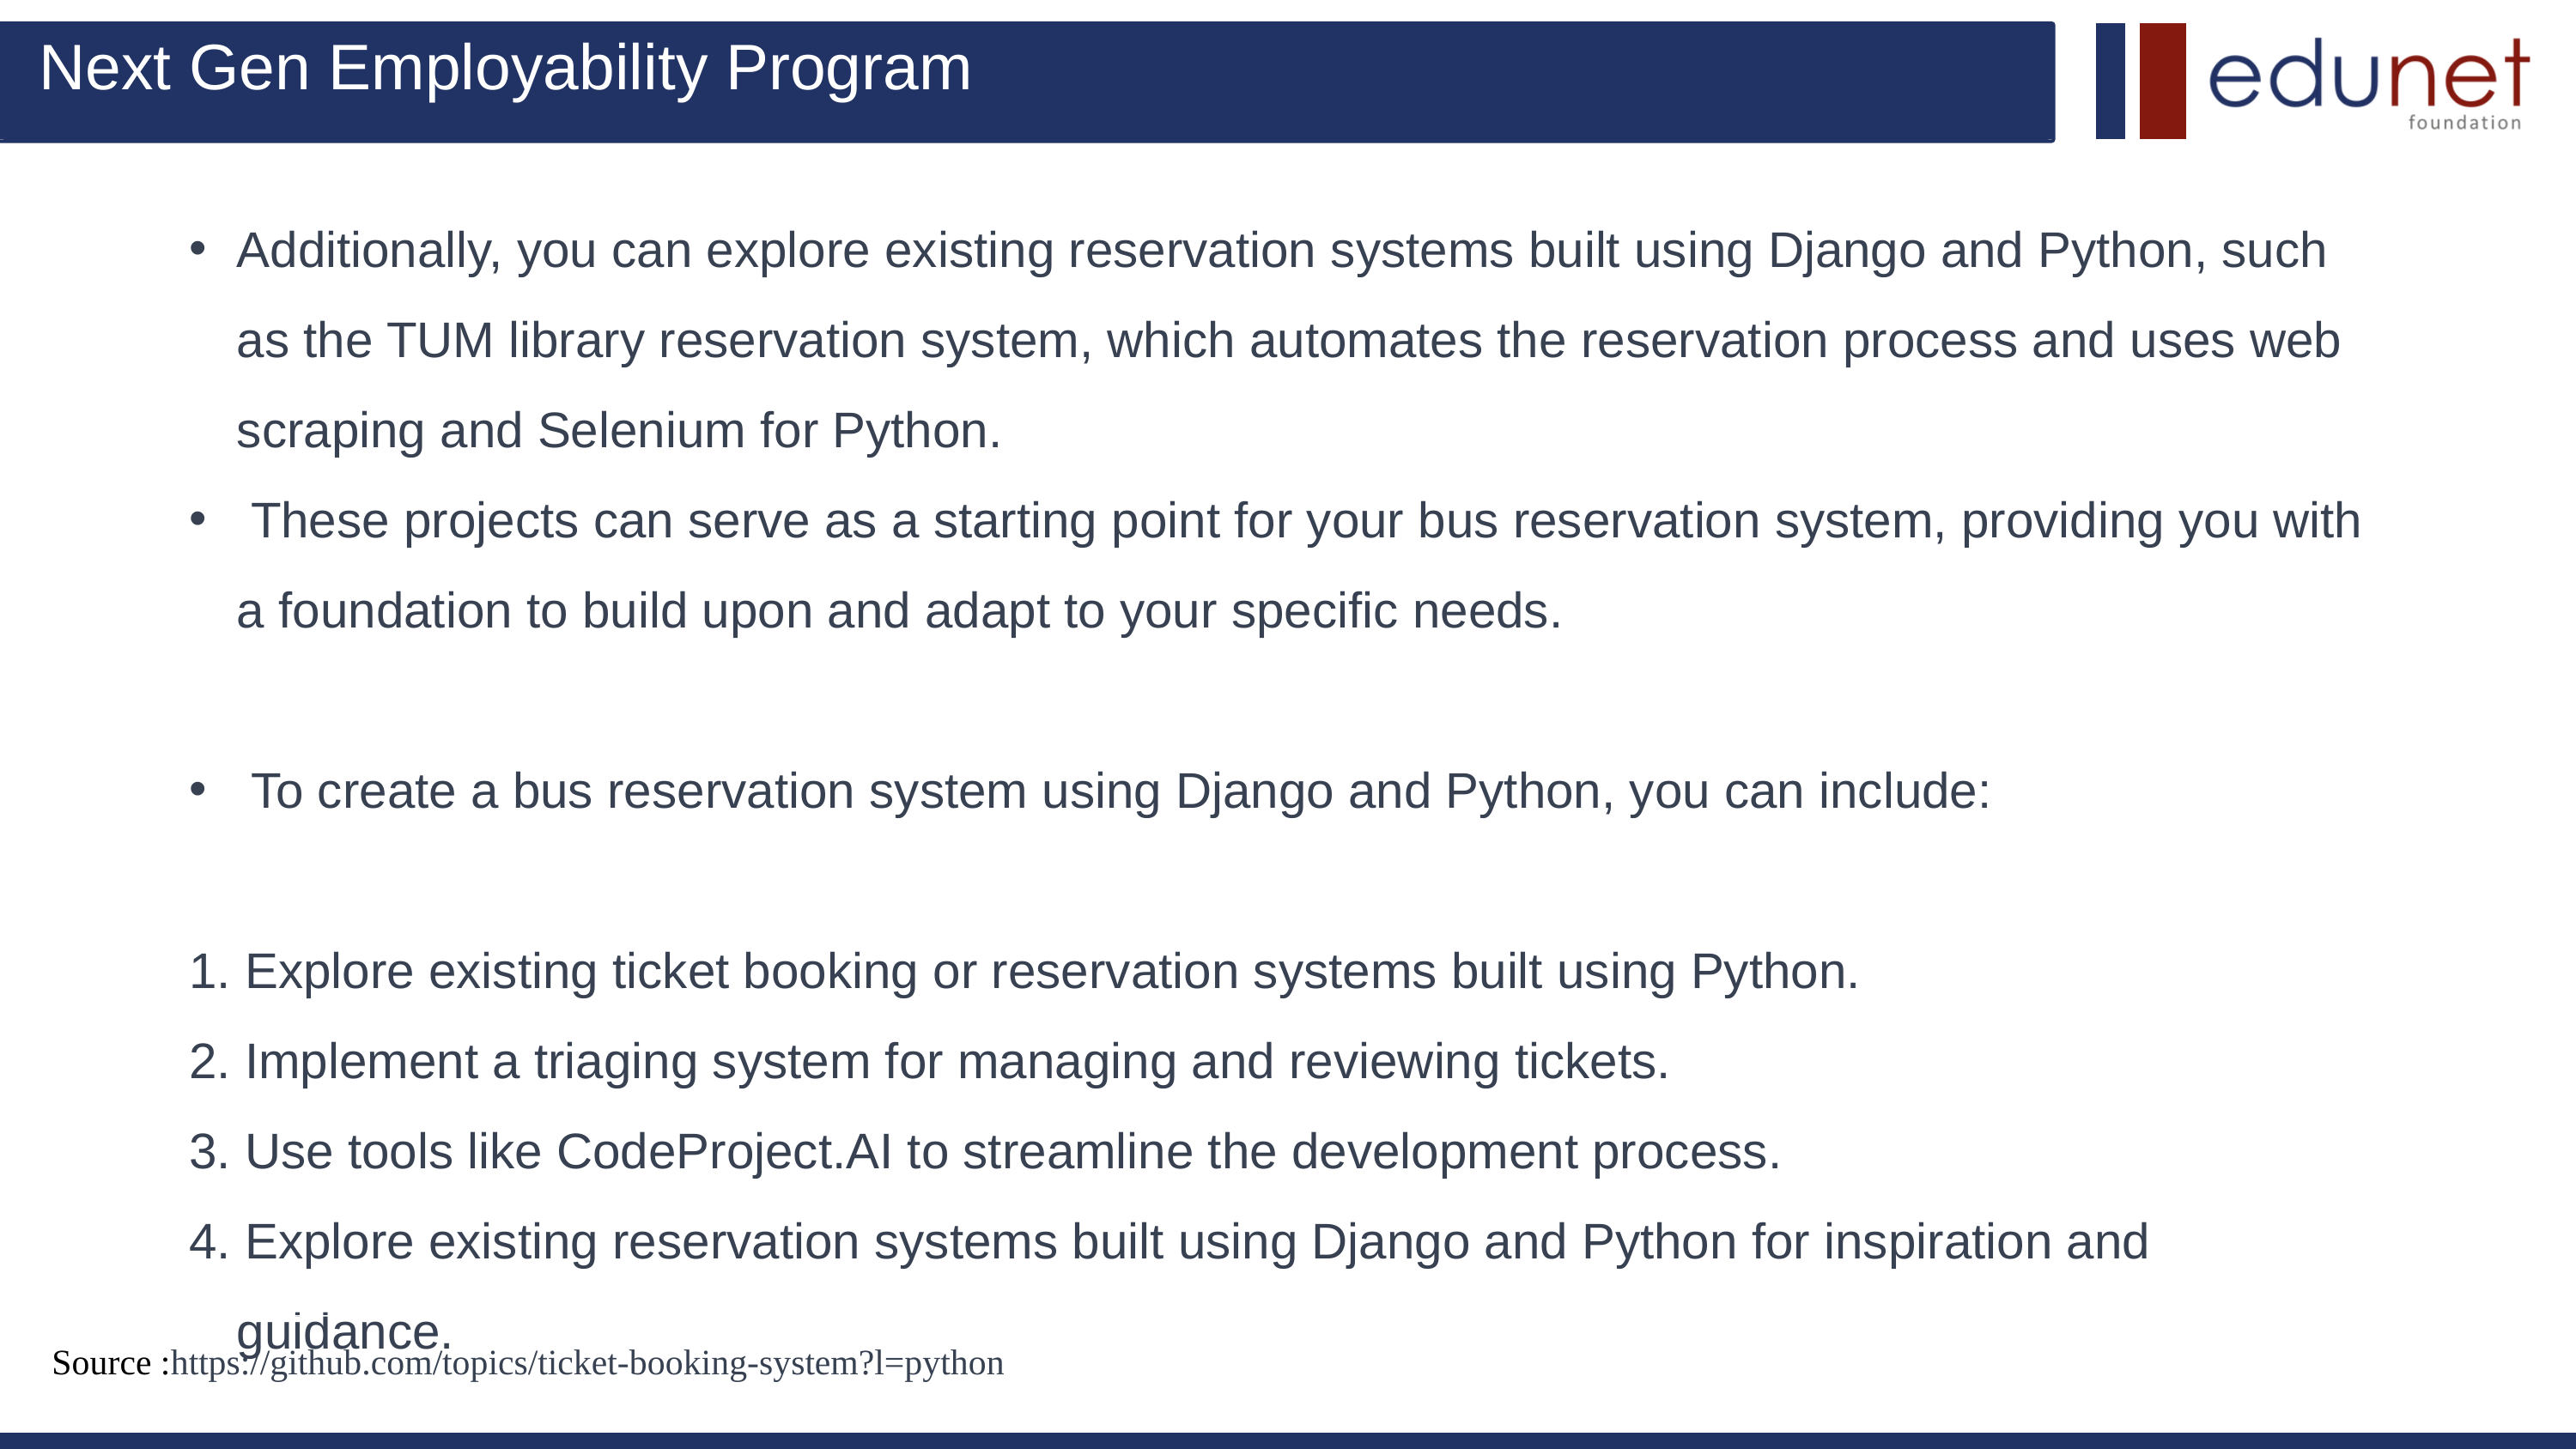

Next Gen Employability Program
Additionally, you can explore existing reservation systems built using Django and Python, such as the TUM library reservation system, which automates the reservation process and uses web scraping and Selenium for Python.
 These projects can serve as a starting point for your bus reservation system, providing you with a foundation to build upon and adapt to your specific needs.

 To create a bus reservation system using Django and Python, you can include:

1. Explore existing ticket booking or reservation systems built using Python.
2. Implement a triaging system for managing and reviewing tickets.
3. Use tools like CodeProject.AI to streamline the development process.
4. Explore existing reservation systems built using Django and Python for inspiration and guidance.

Source :https://github.com/topics/ticket-booking-system?l=python